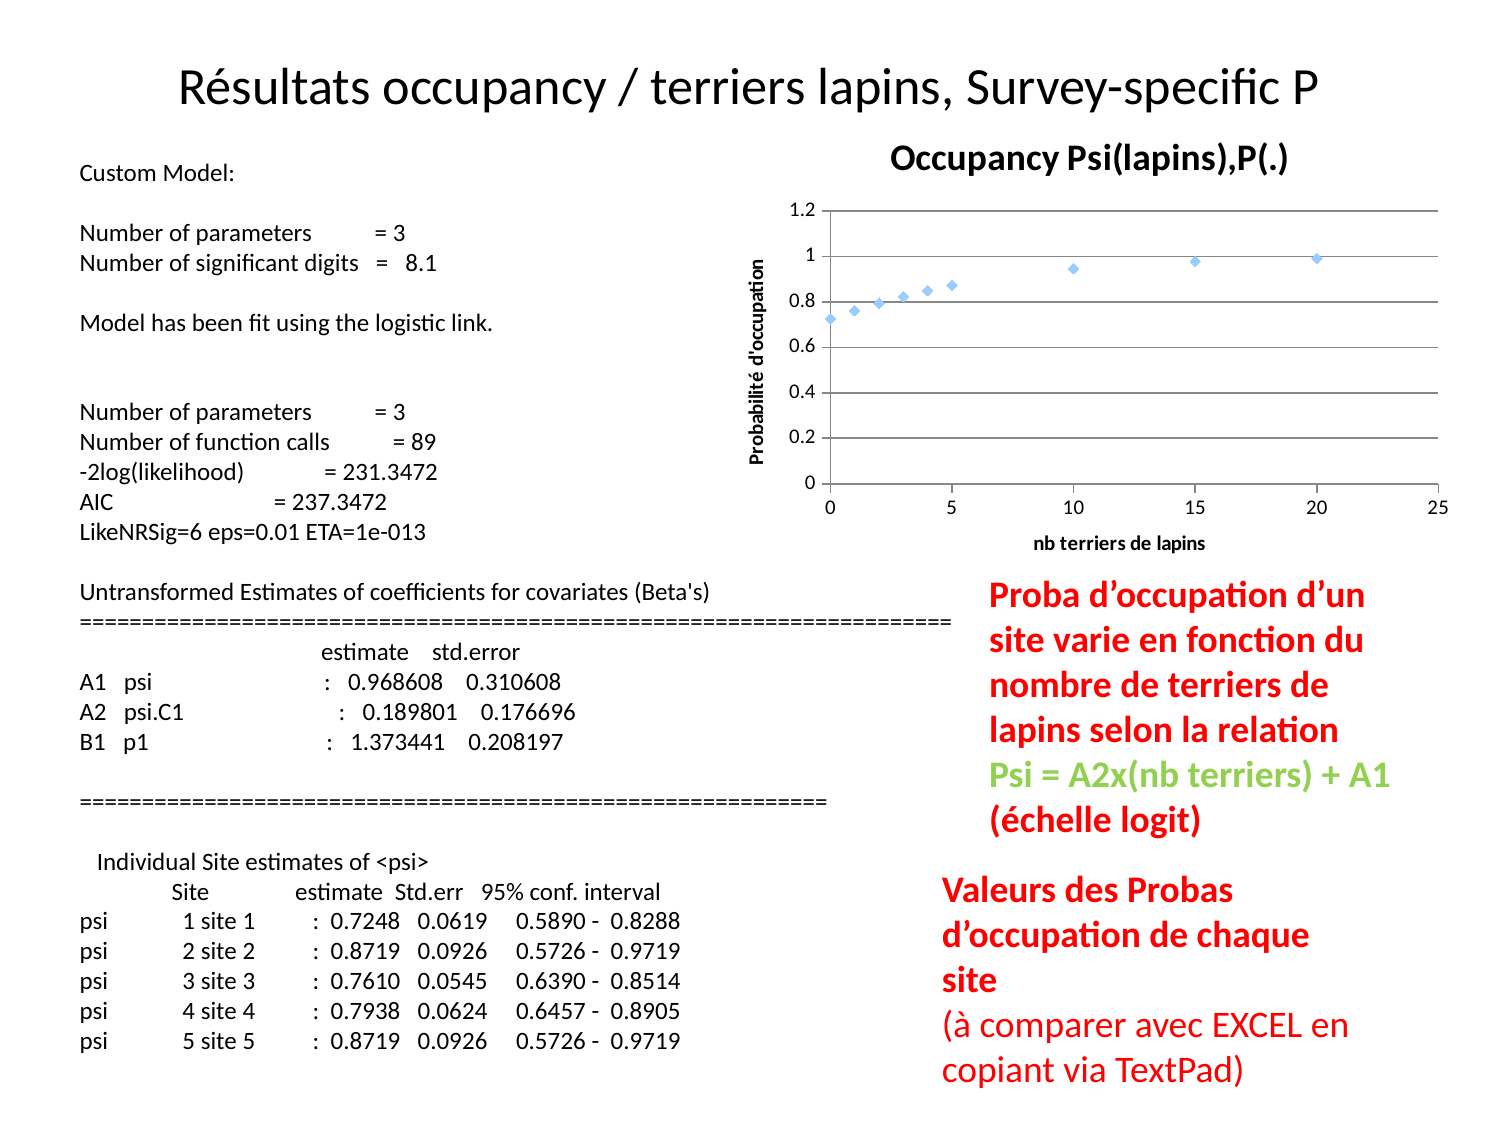

Résultats occupancy / terriers lapins, Survey-specific P

### Chart:

| Category | Occupancy Psi(lapins),P(.) |
|---|---|
Custom Model:

Number of parameters           = 3
Number of significant digits   =   8.1

Model has been fit using the logistic link.

Number of parameters           = 3
Number of function calls           = 89
-2log(likelihood)              = 231.3472
AIC                            = 237.3472
LikeNRSig=6 eps=0.01 ETA=1e-013

Untransformed Estimates of coefficients for covariates (Beta's)
======================================================================
                                          estimate    std.error
A1   psi                              :   0.968608    0.310608
A2   psi.C1                           :   0.189801    0.176696
B1   p1                               :   1.373441    0.208197

============================================================

   Individual Site estimates of <psi>
                Site               estimate  Std.err   95% conf. interval
psi             1 site 1          :  0.7248   0.0619     0.5890 -  0.8288
psi             2 site 2          :  0.8719   0.0926     0.5726 -  0.9719
psi             3 site 3          :  0.7610   0.0545     0.6390 -  0.8514
psi             4 site 4          :  0.7938   0.0624     0.6457 -  0.8905
psi             5 site 5          :  0.8719   0.0926     0.5726 -  0.9719
Proba d’occupation d’un site varie en fonction du nombre de terriers de lapins selon la relation
Psi = A2x(nb terriers) + A1 (échelle logit)
Valeurs des Probas d’occupation de chaque site
(à comparer avec EXCEL en copiant via TextPad)